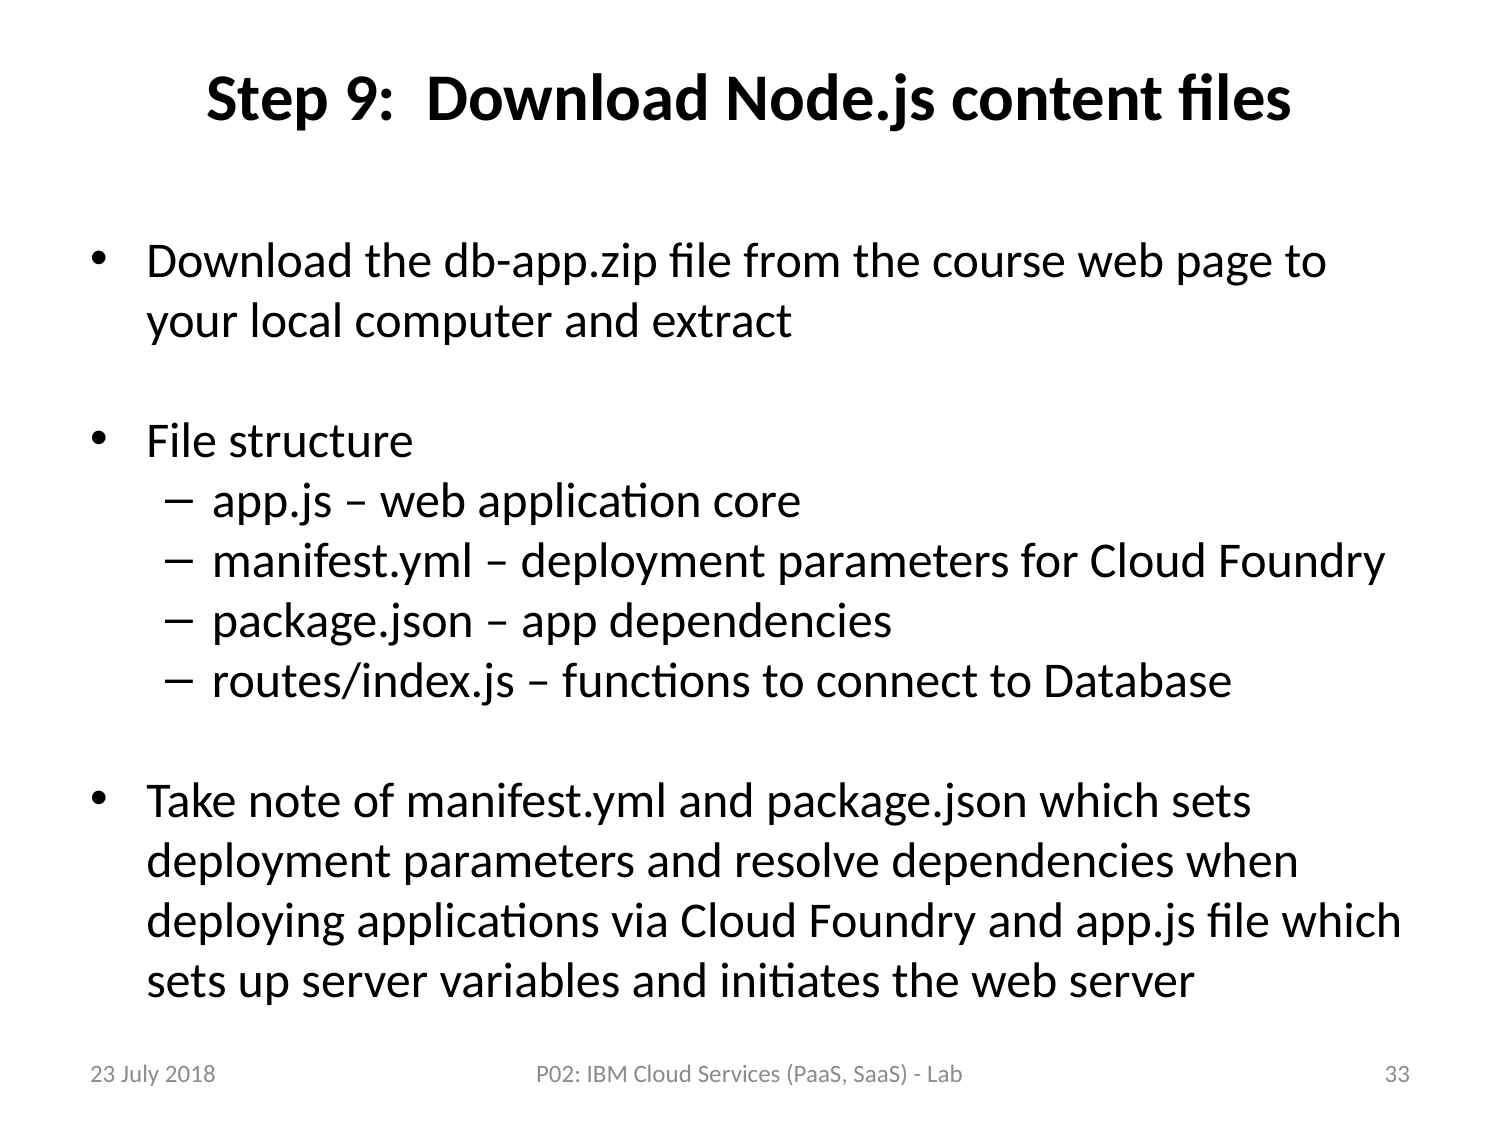

# Step 9:  Download Node.js content files
Download the db-app.zip file from the course web page to your local computer and extract

File structure
app.js – web application core
manifest.yml – deployment parameters for Cloud Foundry
package.json – app dependencies
routes/index.js – functions to connect to Database

Take note of manifest.yml and package.json which sets deployment parameters and resolve dependencies when deploying applications via Cloud Foundry and app.js file which sets up server variables and initiates the web server
23 July 2018
P02: IBM Cloud Services (PaaS, SaaS) - Lab
33